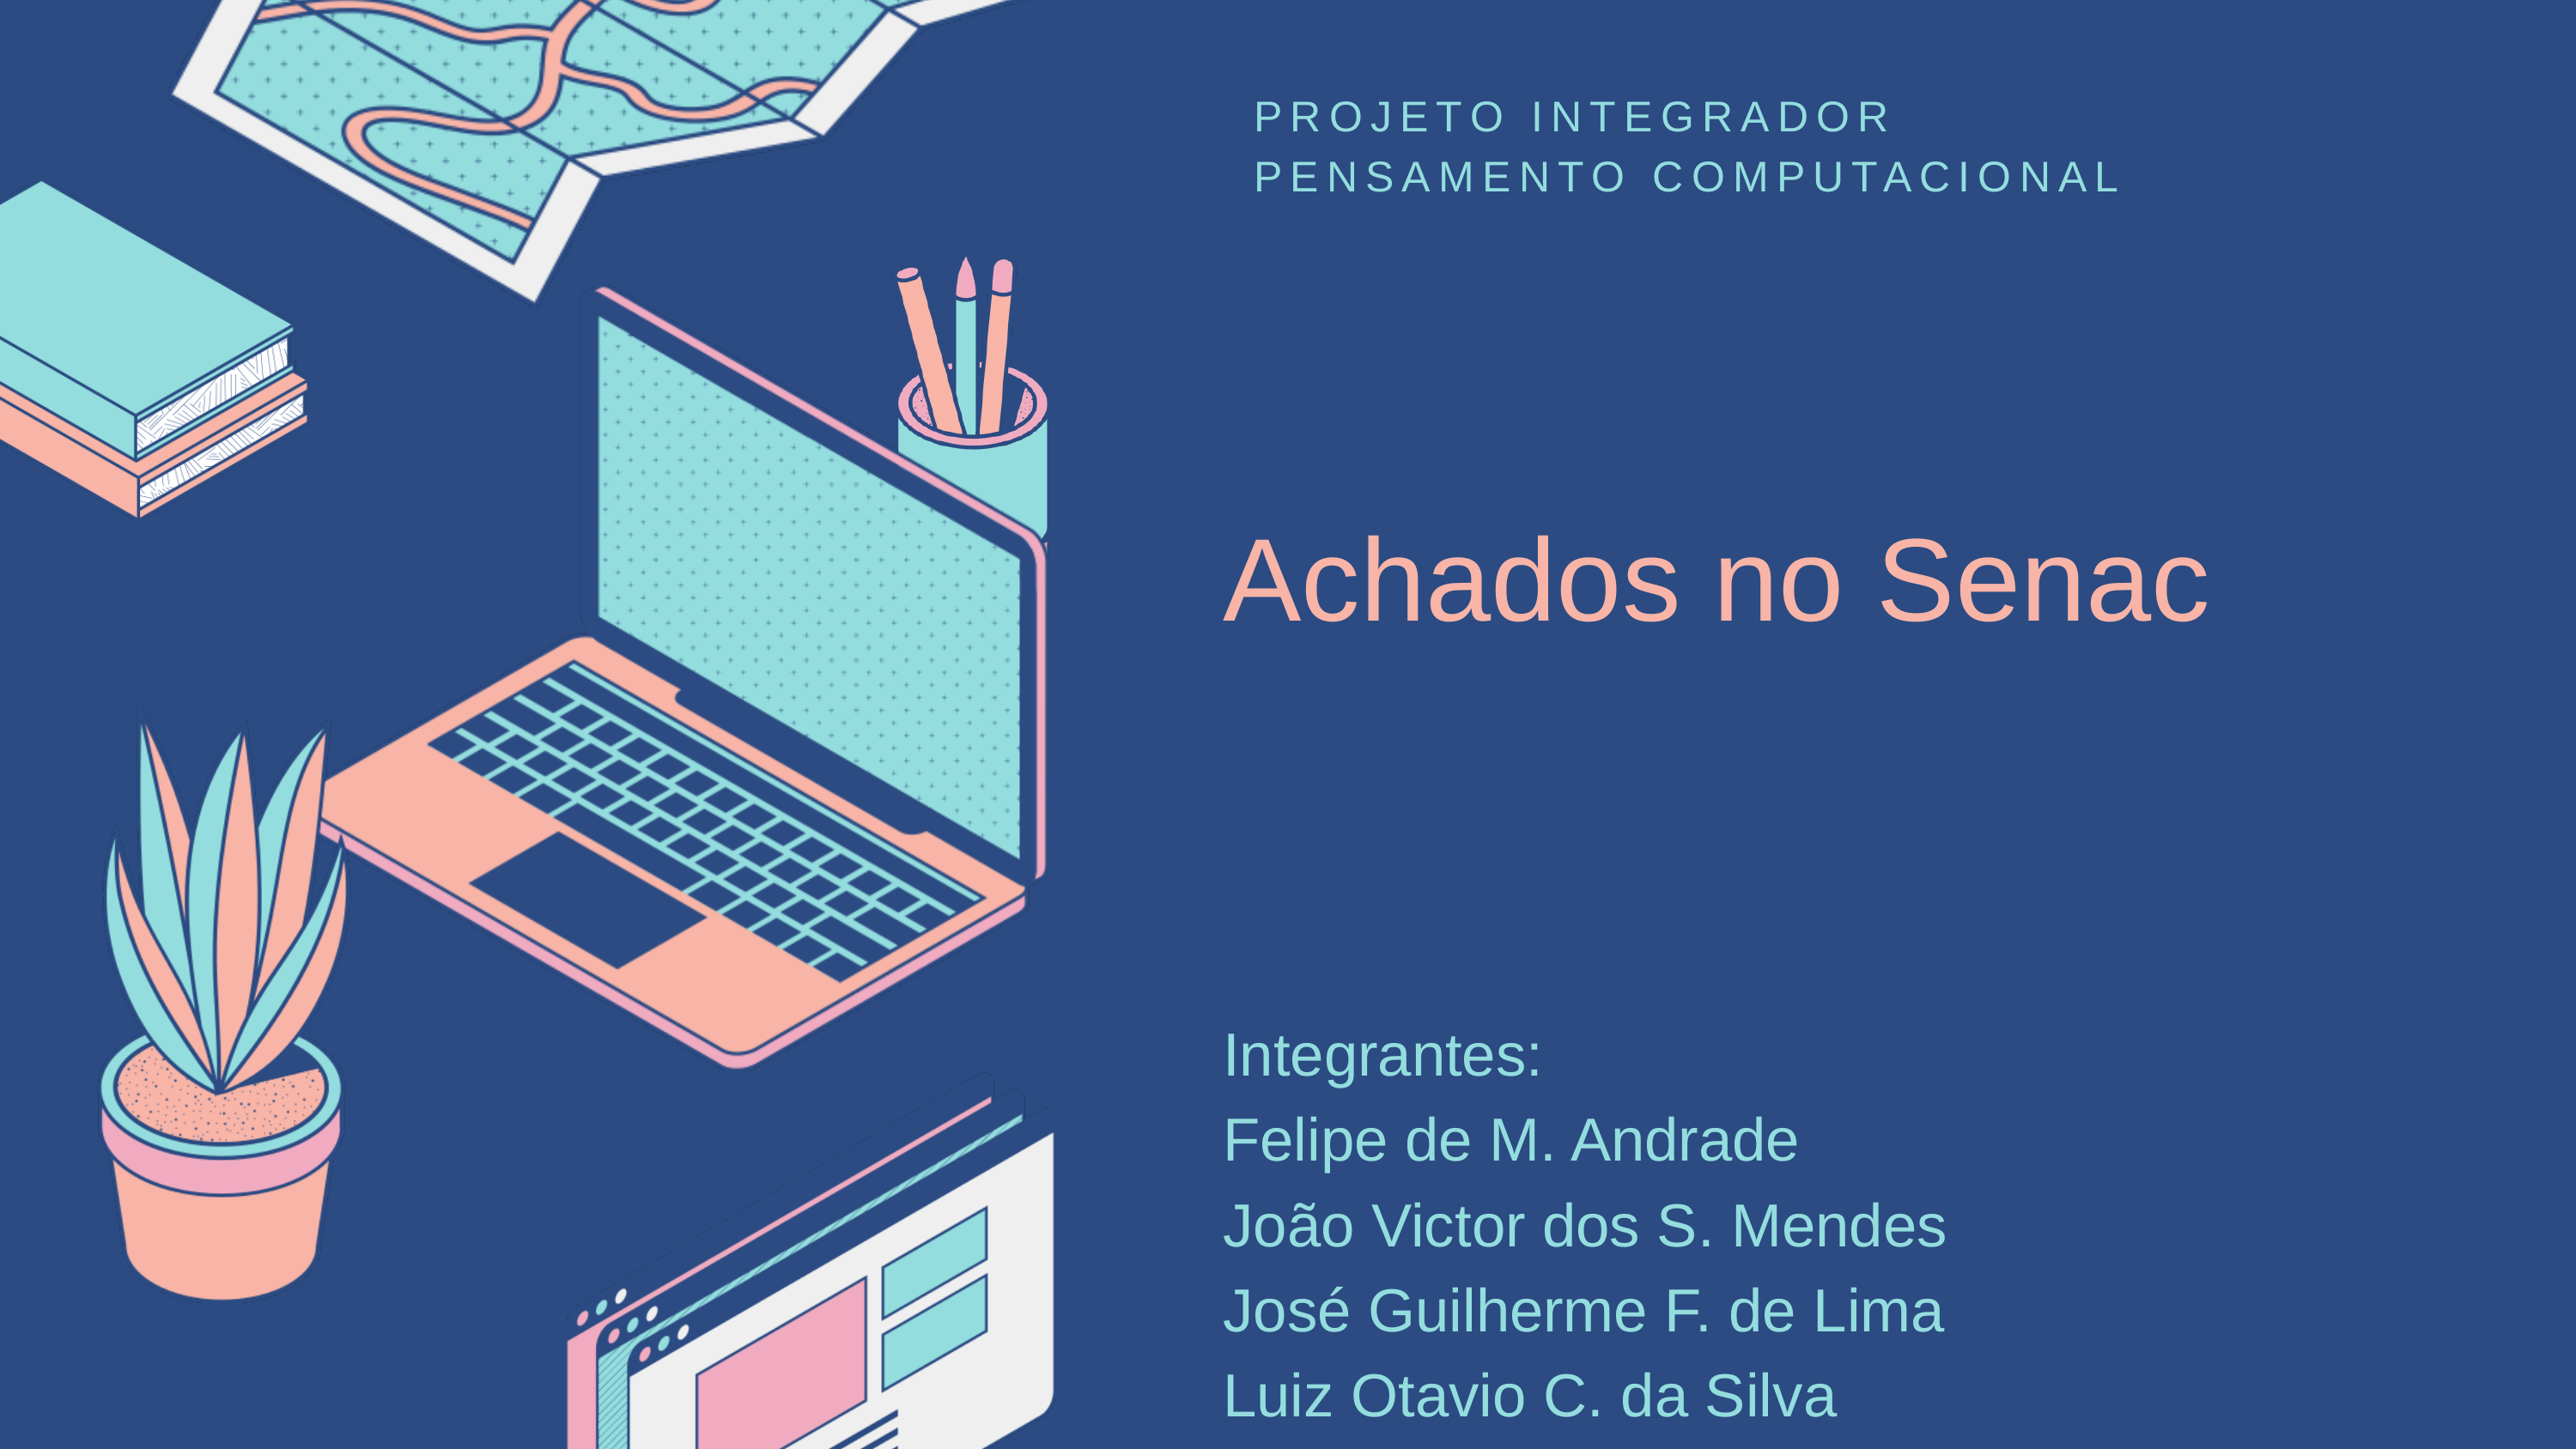

PROJETO INTEGRADOR PENSAMENTO COMPUTACIONAL
Achados no Senac

Integrantes:
Felipe de M. Andrade
João Victor dos S. Mendes
José Guilherme F. de Lima
Luiz Otavio C. da Silva